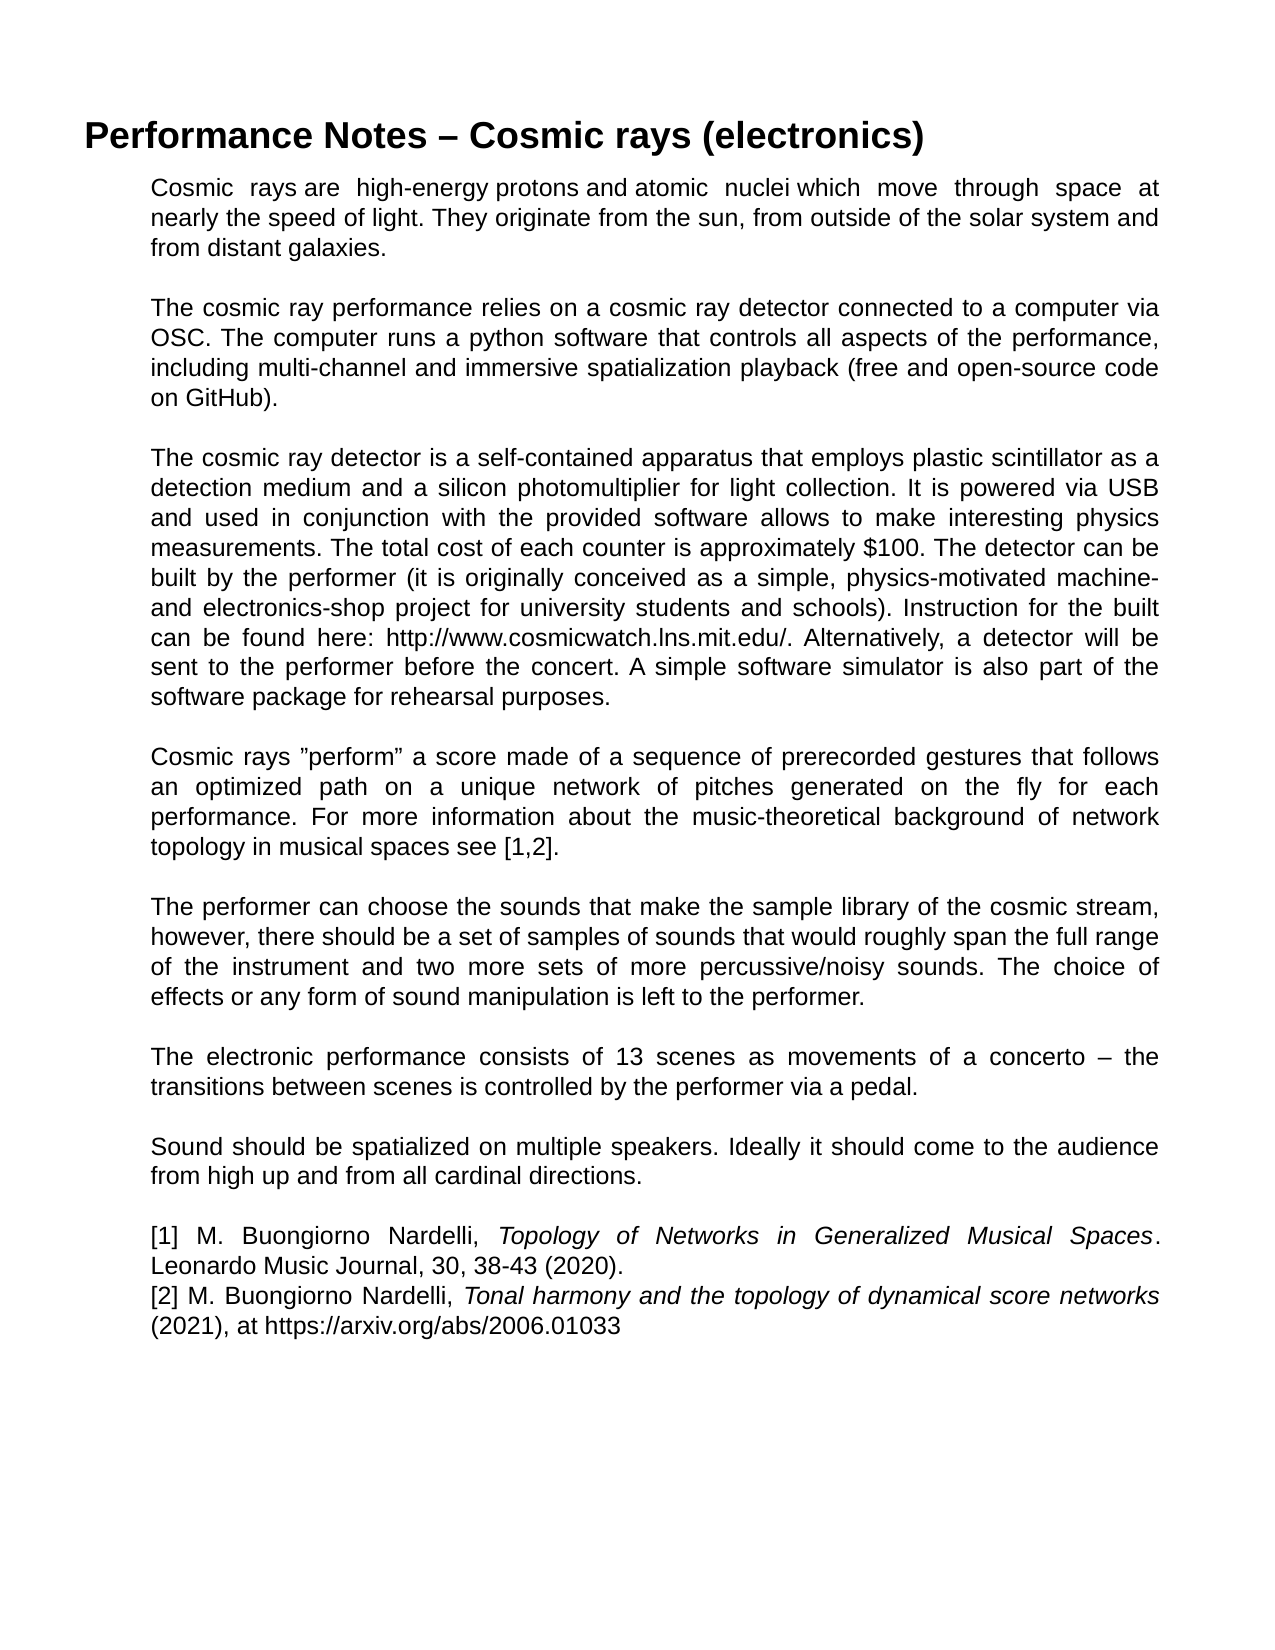

Performance Notes – Cosmic rays (electronics)
Cosmic rays are high-energy protons and atomic nuclei which move through space at nearly the speed of light. They originate from the sun, from outside of the solar system and from distant galaxies.

The cosmic ray performance relies on a cosmic ray detector connected to a computer via OSC. The computer runs a python software that controls all aspects of the performance, including multi-channel and immersive spatialization playback (free and open-source code on GitHub).

The cosmic ray detector is a self-contained apparatus that employs plastic scintillator as a detection medium and a silicon photomultiplier for light collection. It is powered via USB and used in conjunction with the provided software allows to make interesting physics measurements. The total cost of each counter is approximately $100. The detector can be built by the performer (it is originally conceived as a simple, physics-motivated machine- and electronics-shop project for university students and schools). Instruction for the built can be found here: http://www.cosmicwatch.lns.mit.edu/. Alternatively, a detector will be sent to the performer before the concert. A simple software simulator is also part of the software package for rehearsal purposes.

Cosmic rays ”perform” a score made of a sequence of prerecorded gestures that follows an optimized path on a unique network of pitches generated on the fly for each performance. For more information about the music-theoretical background of network topology in musical spaces see [1,2].

The performer can choose the sounds that make the sample library of the cosmic stream, however, there should be a set of samples of sounds that would roughly span the full range of the instrument and two more sets of more percussive/noisy sounds. The choice of effects or any form of sound manipulation is left to the performer.

The electronic performance consists of 13 scenes as movements of a concerto – the transitions between scenes is controlled by the performer via a pedal.

Sound should be spatialized on multiple speakers. Ideally it should come to the audience from high up and from all cardinal directions.

[1] M. Buongiorno Nardelli, Topology of Networks in Generalized Musical Spaces. Leonardo Music Journal, 30, 38-43 (2020).
[2] M. Buongiorno Nardelli, Tonal harmony and the topology of dynamical score networks (2021), at https://arxiv.org/abs/2006.01033